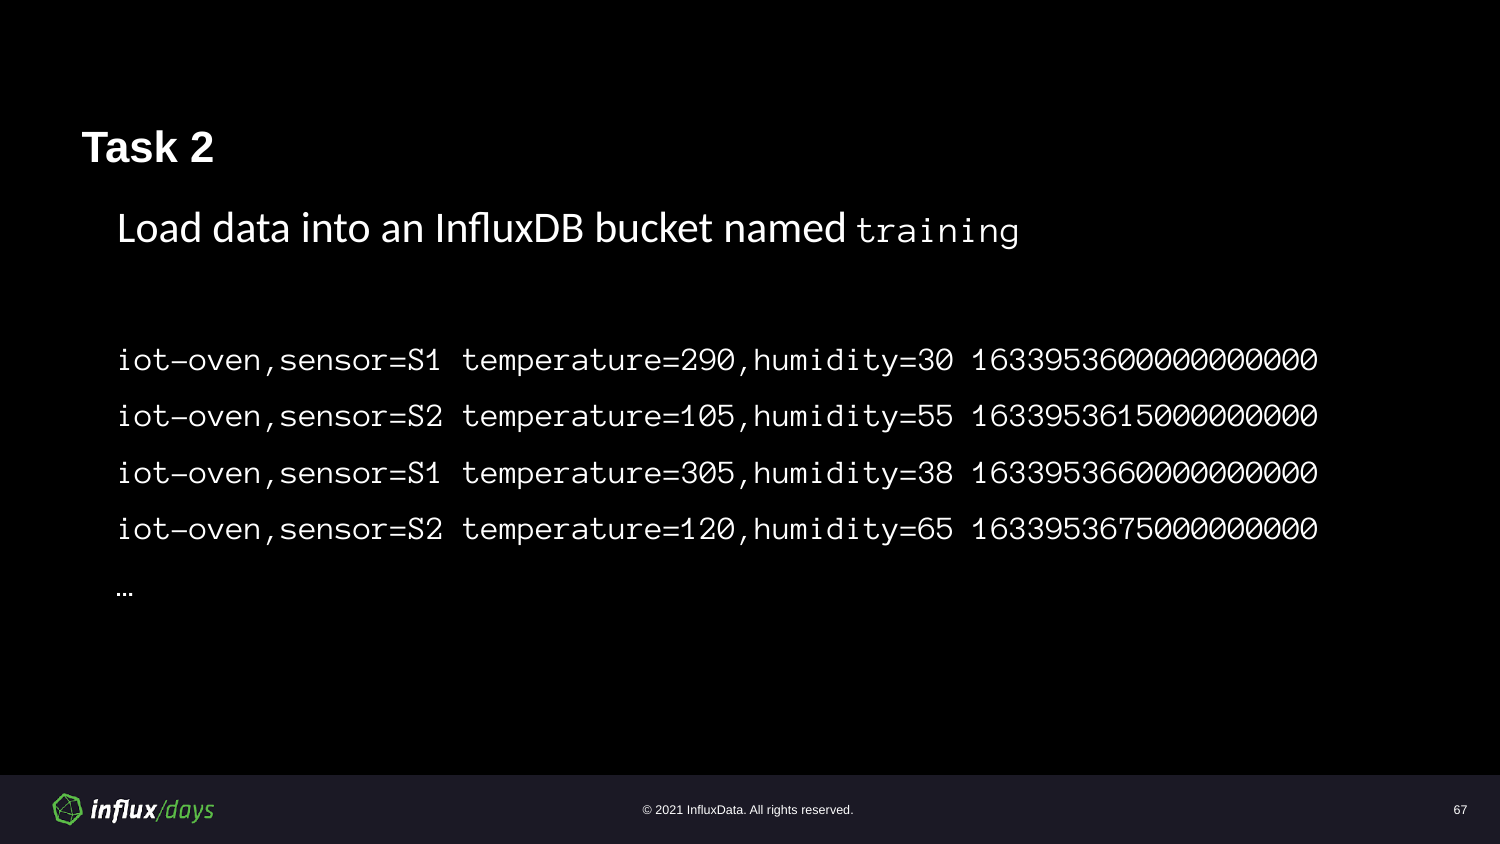

# Task 2
Load data into an InfluxDB bucket named training

iot-oven,sensor=S1 temperature=290,humidity=30 1633953600000000000
iot-oven,sensor=S2 temperature=105,humidity=55 1633953615000000000
iot-oven,sensor=S1 temperature=305,humidity=38 1633953660000000000
iot-oven,sensor=S2 temperature=120,humidity=65 1633953675000000000
…
67